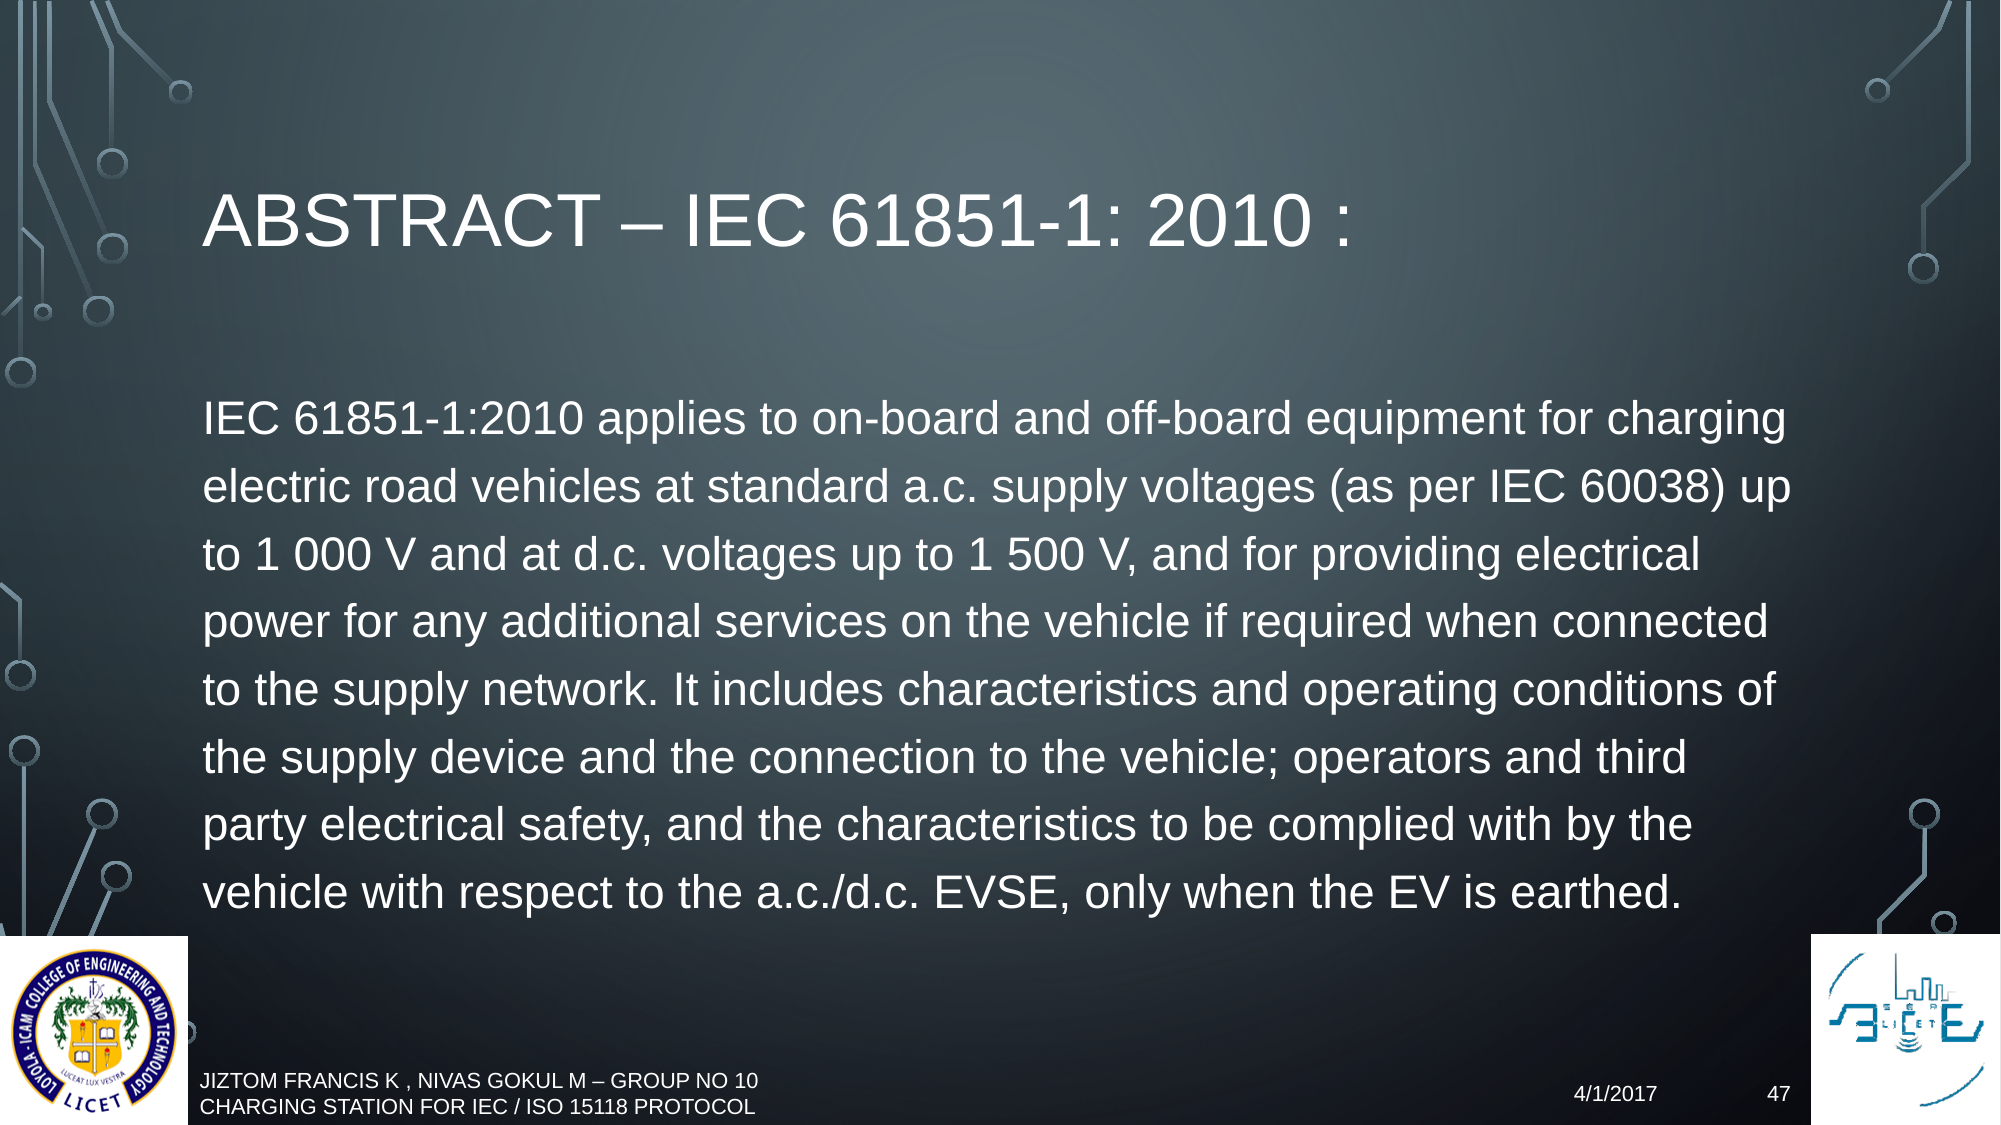

# Abstract – IEC 61851-1: 2010 :
IEC 61851-1:2010 applies to on-board and off-board equipment for charging electric road vehicles at standard a.c. supply voltages (as per IEC 60038) up to 1 000 V and at d.c. voltages up to 1 500 V, and for providing electrical power for any additional services on the vehicle if required when connected to the supply network. It includes characteristics and operating conditions of the supply device and the connection to the vehicle; operators and third party electrical safety, and the characteristics to be complied with by the vehicle with respect to the a.c./d.c. EVSE, only when the EV is earthed.

47
4/1/2017
JIZTOM FRANCIS K , NIVAS GOKUL M – GROUP NO 10
CHARGING STATION FOR IEC / ISO 15118 PROTOCOL